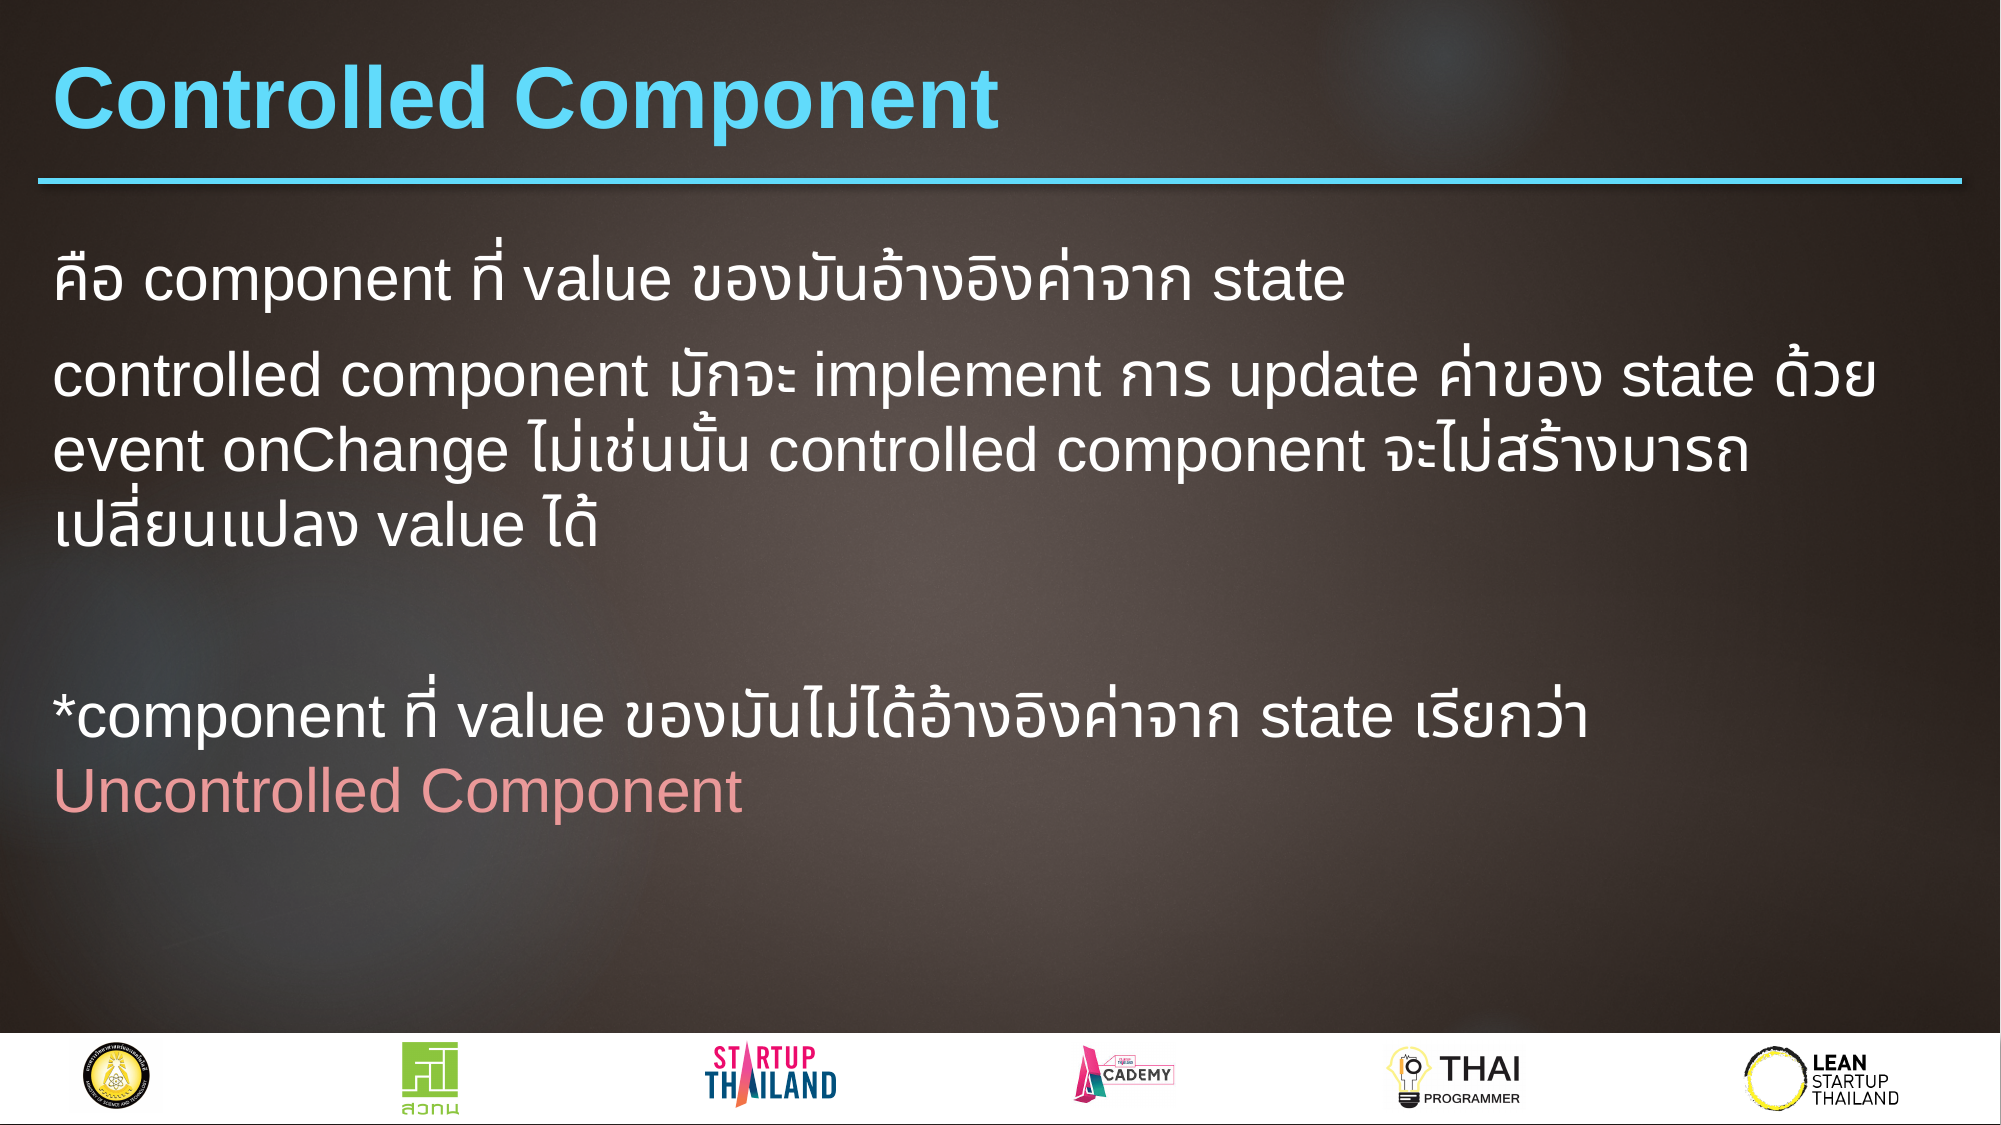

# Controlled Component
คือ component ที่ value ของมันอ้างอิงค่าจาก state
controlled component มักจะ implement การ update ค่าของ state ด้วย event onChange ไม่เช่นนั้น controlled component จะไม่สร้างมารถเปลี่ยนแปลง value ได้

*component ที่ value ของมันไม่ได้อ้างอิงค่าจาก state เรียกว่า Uncontrolled Component